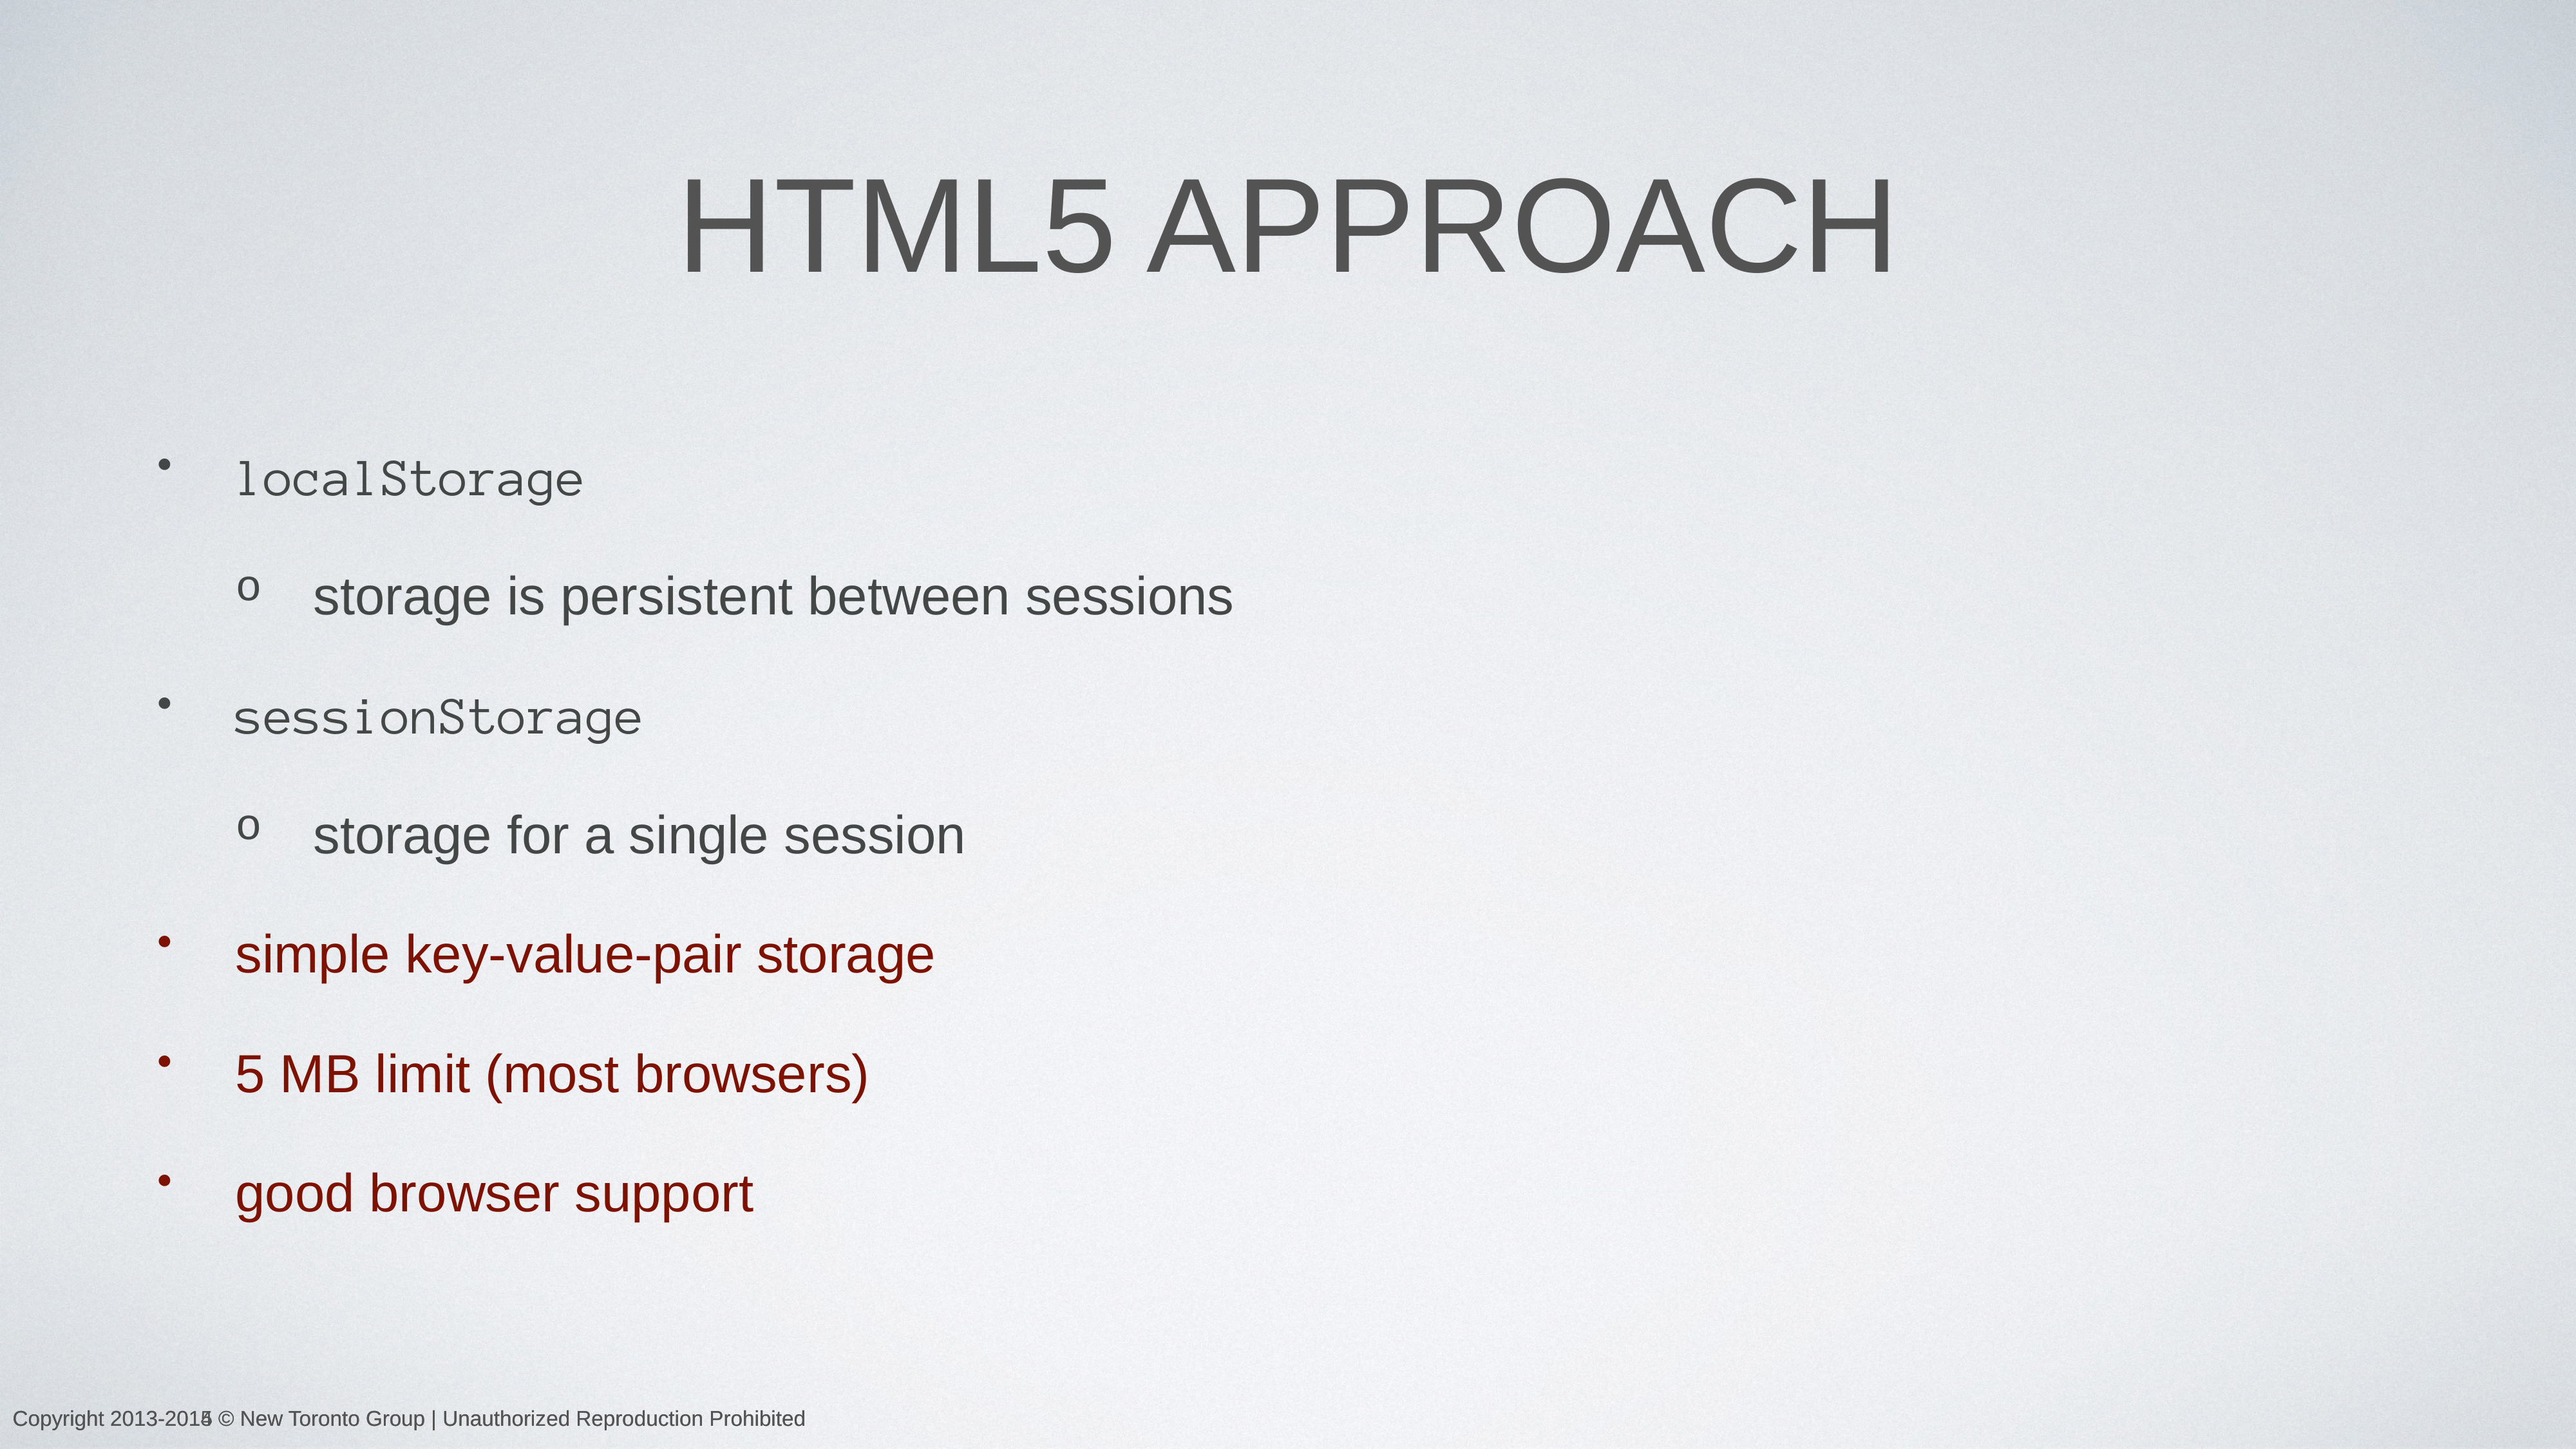

# HTML5 Approach

localStorage
storage is persistent between sessions
sessionStorage
storage for a single session
simple key-value-pair storage
5 MB limit (most browsers)
good browser support